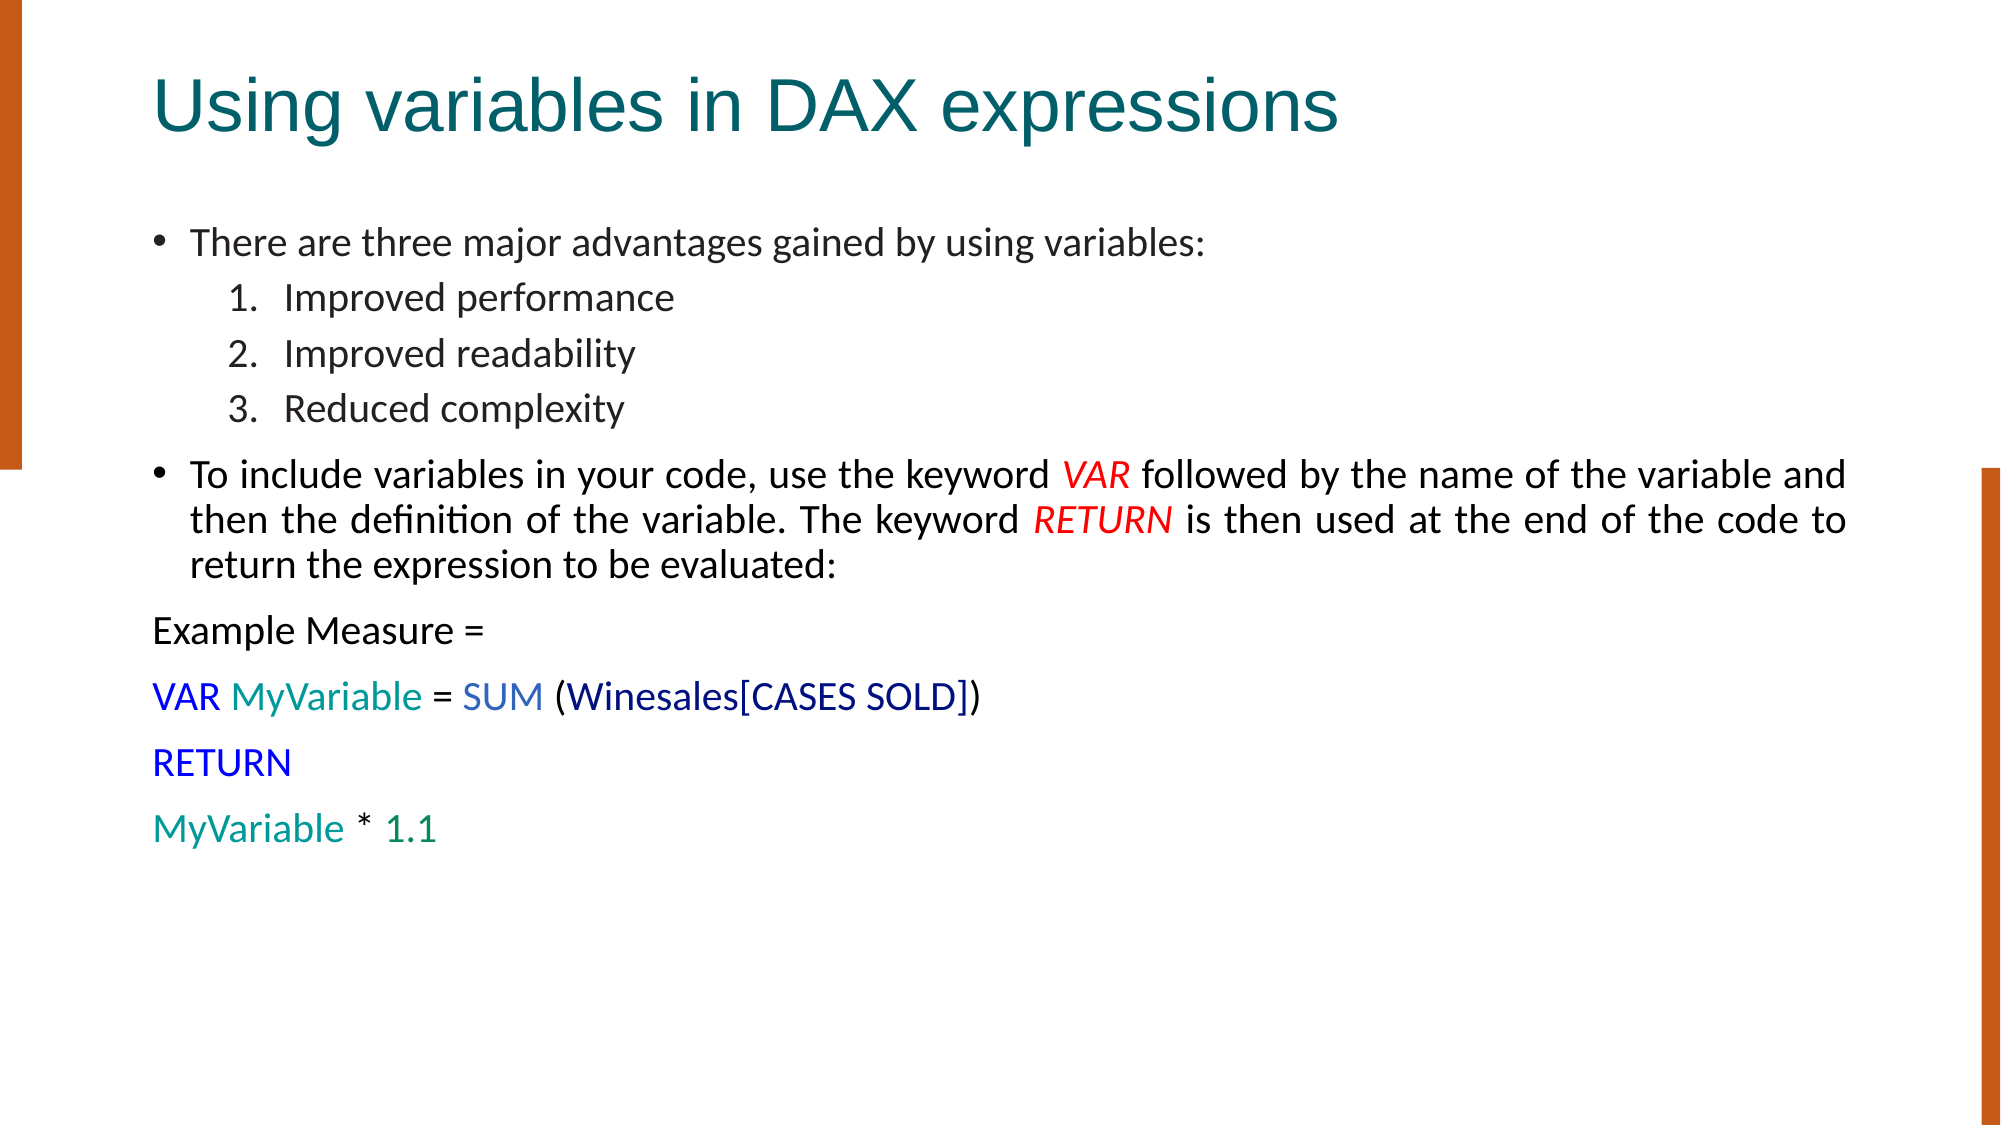

# Using variables in DAX expressions
There are three major advantages gained by using variables:
Improved performance
Improved readability
Reduced complexity
To include variables in your code, use the keyword VAR followed by the name of the variable and then the definition of the variable. The keyword RETURN is then used at the end of the code to return the expression to be evaluated:
Example Measure =
VAR MyVariable = SUM (Winesales[CASES SOLD])
RETURN
MyVariable * 1.1